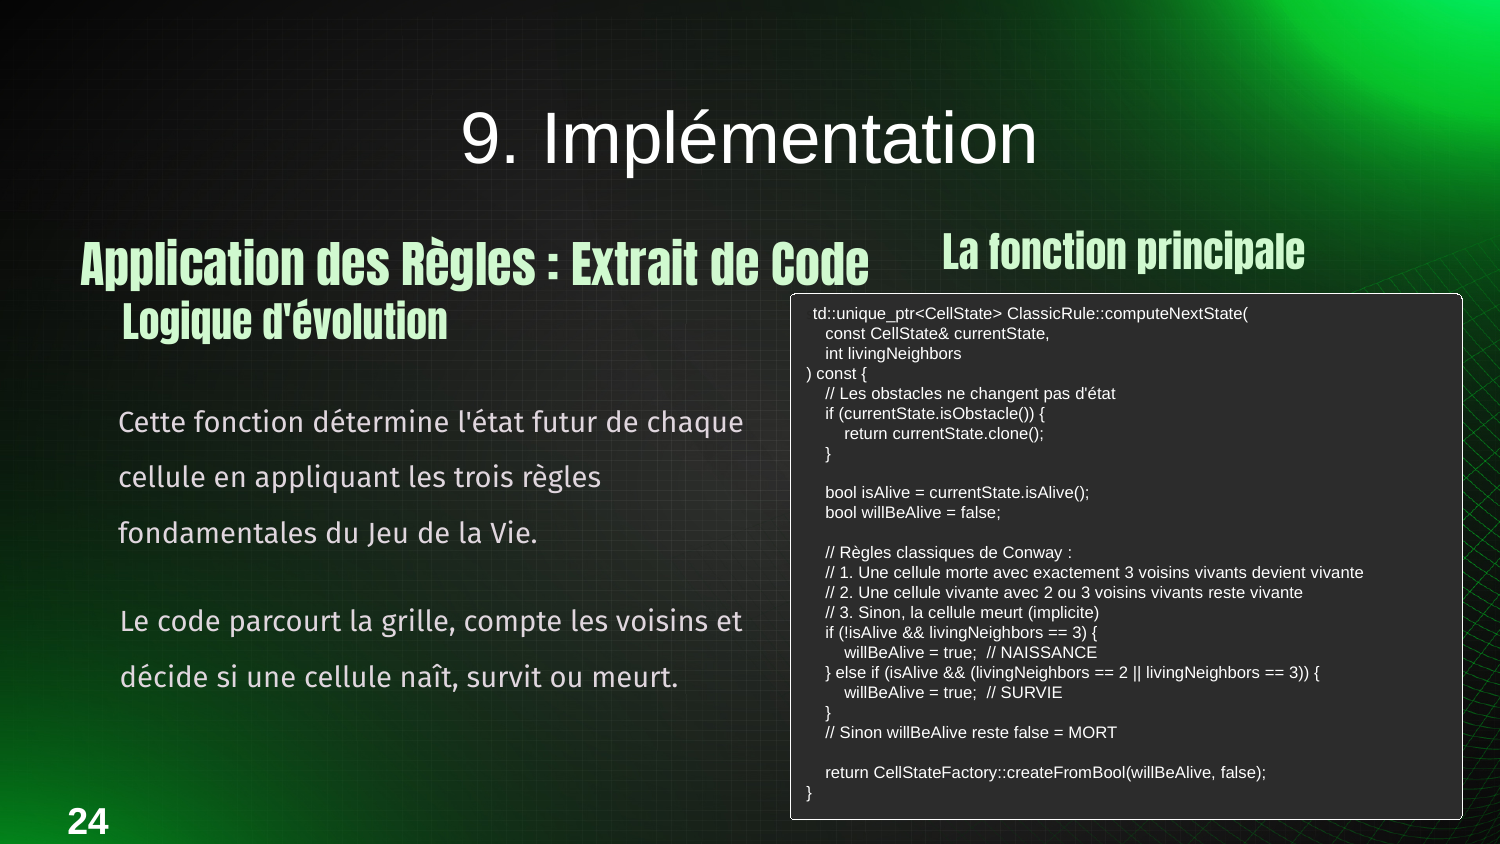

9. Implémentation
Application des Règles : Extrait de Code
La fonction principale
Logique d'évolution
std::unique_ptr<CellState> ClassicRule::computeNextState(
    const CellState& currentState,
    int livingNeighbors
) const {
    // Les obstacles ne changent pas d'état
    if (currentState.isObstacle()) {
        return currentState.clone();
    }

    bool isAlive = currentState.isAlive();
    bool willBeAlive = false;

    // Règles classiques de Conway :
    // 1. Une cellule morte avec exactement 3 voisins vivants devient vivante
    // 2. Une cellule vivante avec 2 ou 3 voisins vivants reste vivante
    // 3. Sinon, la cellule meurt (implicite)
    if (!isAlive && livingNeighbors == 3) {
        willBeAlive = true;  // NAISSANCE
    } else if (isAlive && (livingNeighbors == 2 || livingNeighbors == 3)) {
        willBeAlive = true;  // SURVIE
    }
    // Sinon willBeAlive reste false = MORT

    return CellStateFactory::createFromBool(willBeAlive, false);
}
Cette fonction détermine l'état futur de chaque cellule en appliquant les trois règles fondamentales du Jeu de la Vie.
Le code parcourt la grille, compte les voisins et décide si une cellule naît, survit ou meurt.
24